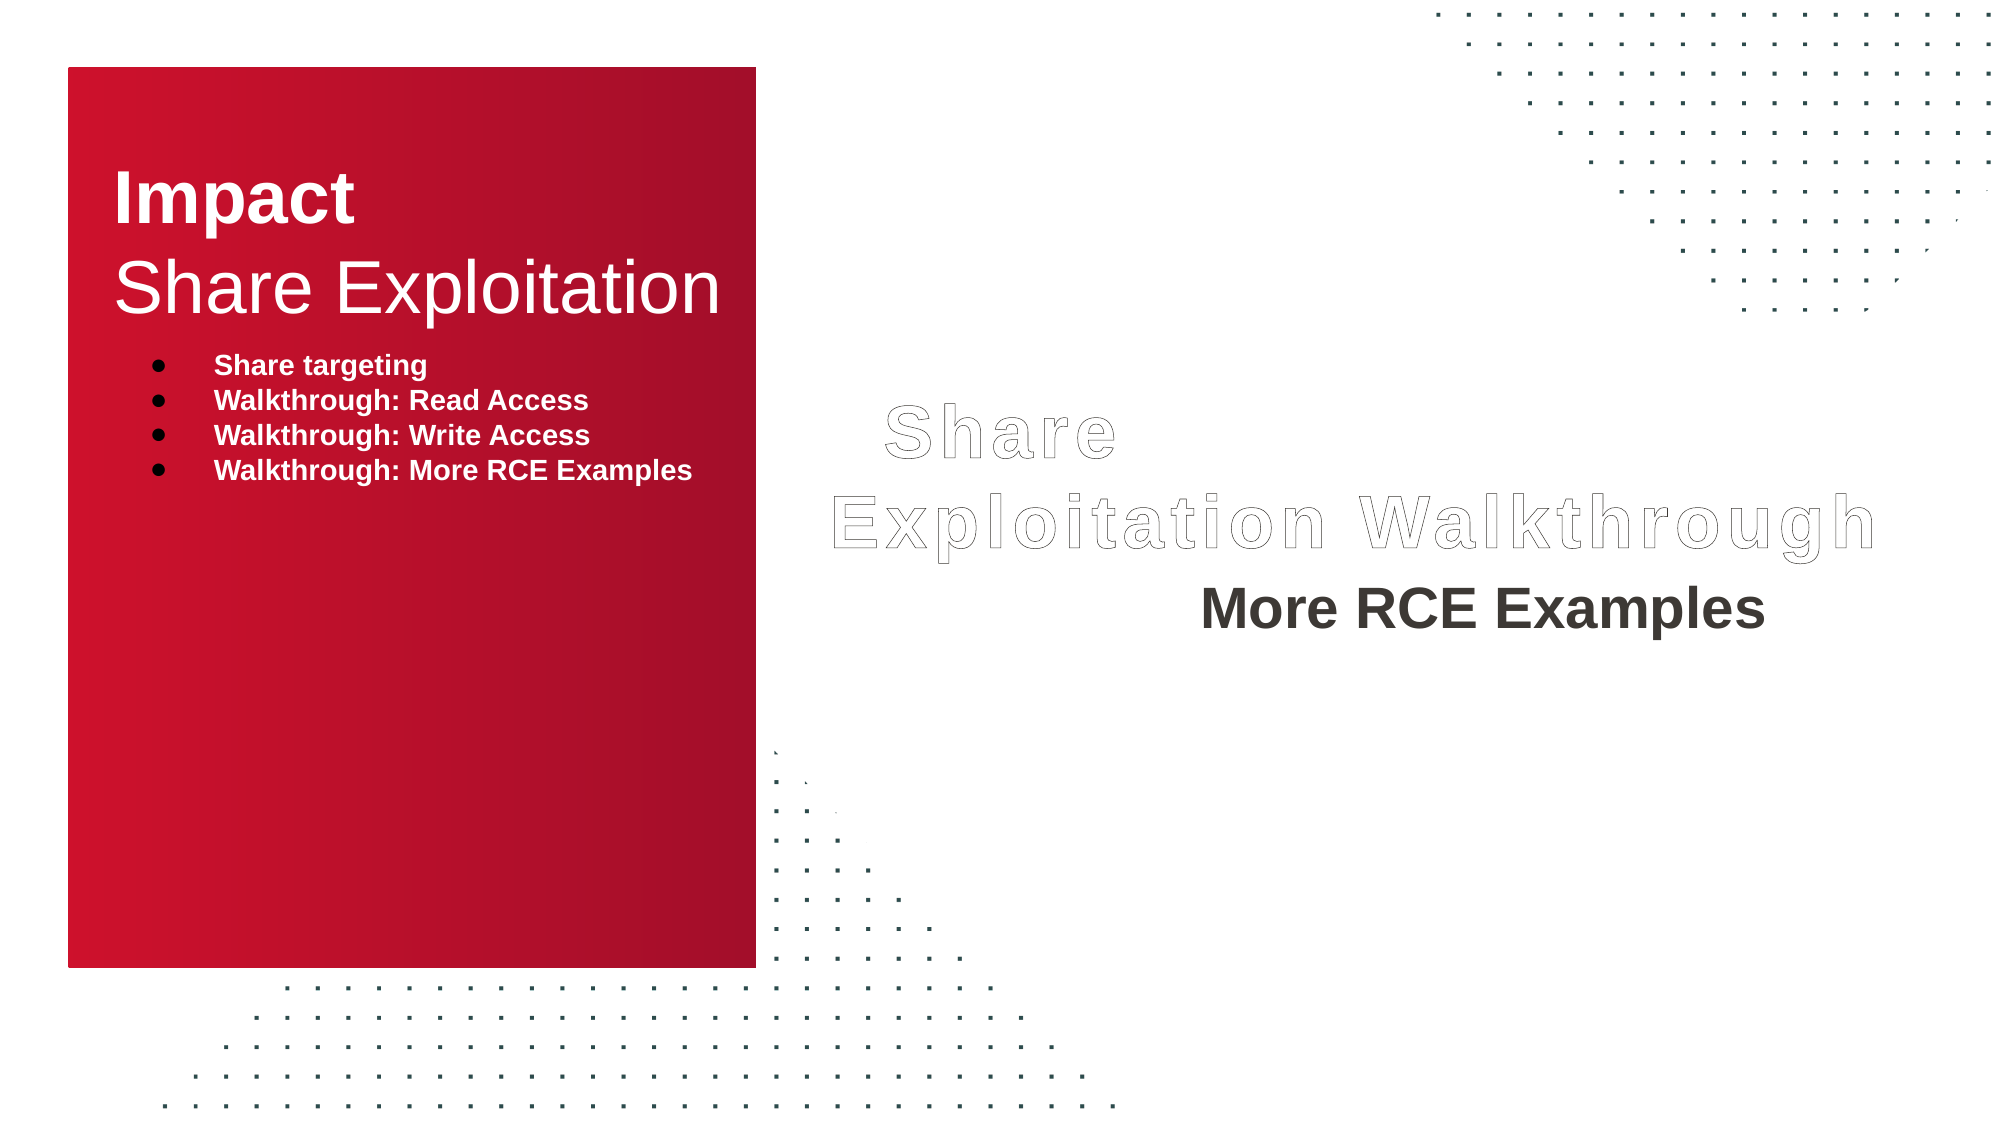

# Impact Share Exploitation
Share targeting
Walkthrough: Read Access
Walkthrough: Write Access
Walkthrough: More RCE Examples

  Share
Exploitation Walkthrough
More RCE Examples